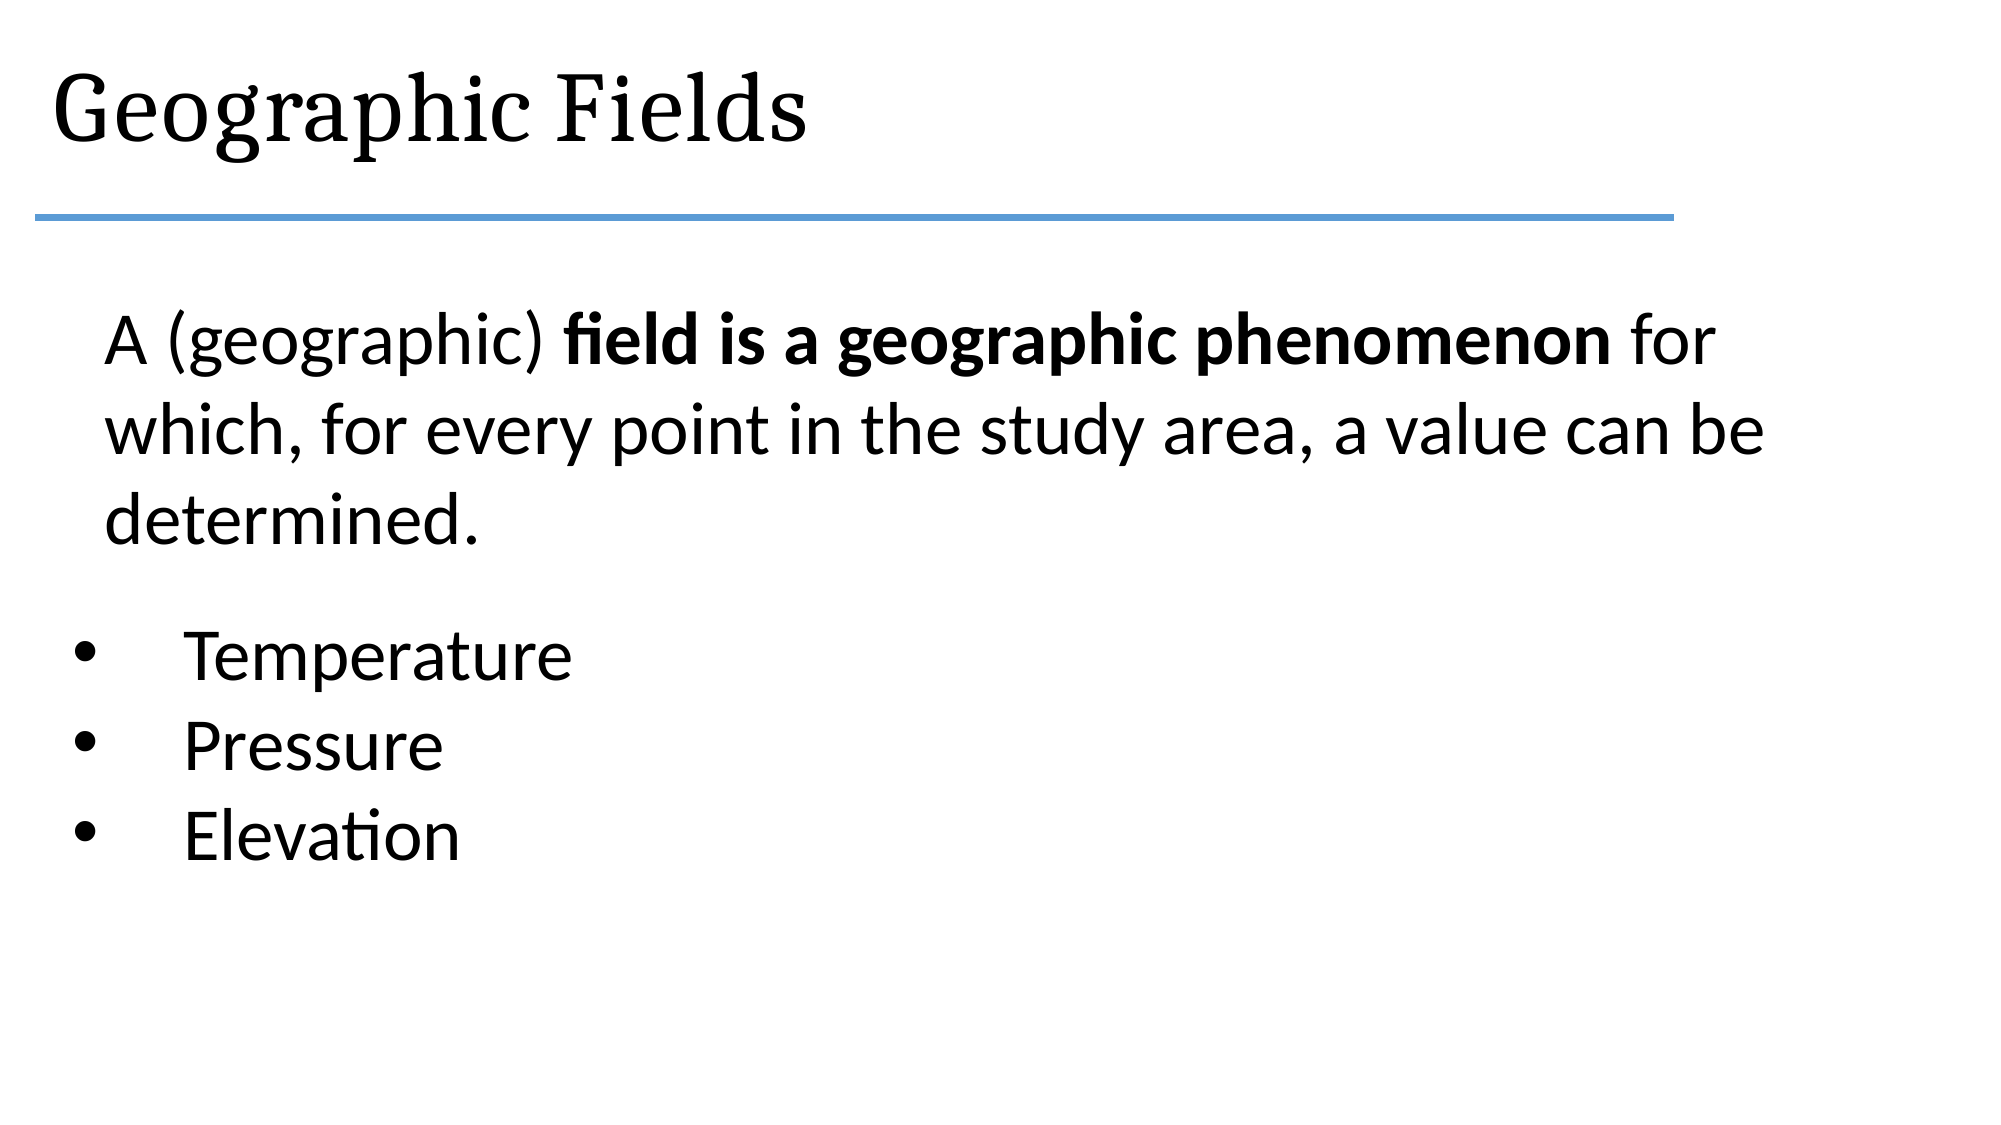

Geographic Fields
	A (geographic) field is a geographic phenomenon for which, for every point in the study area, a value can be determined.
 Temperature
 Pressure
 Elevation